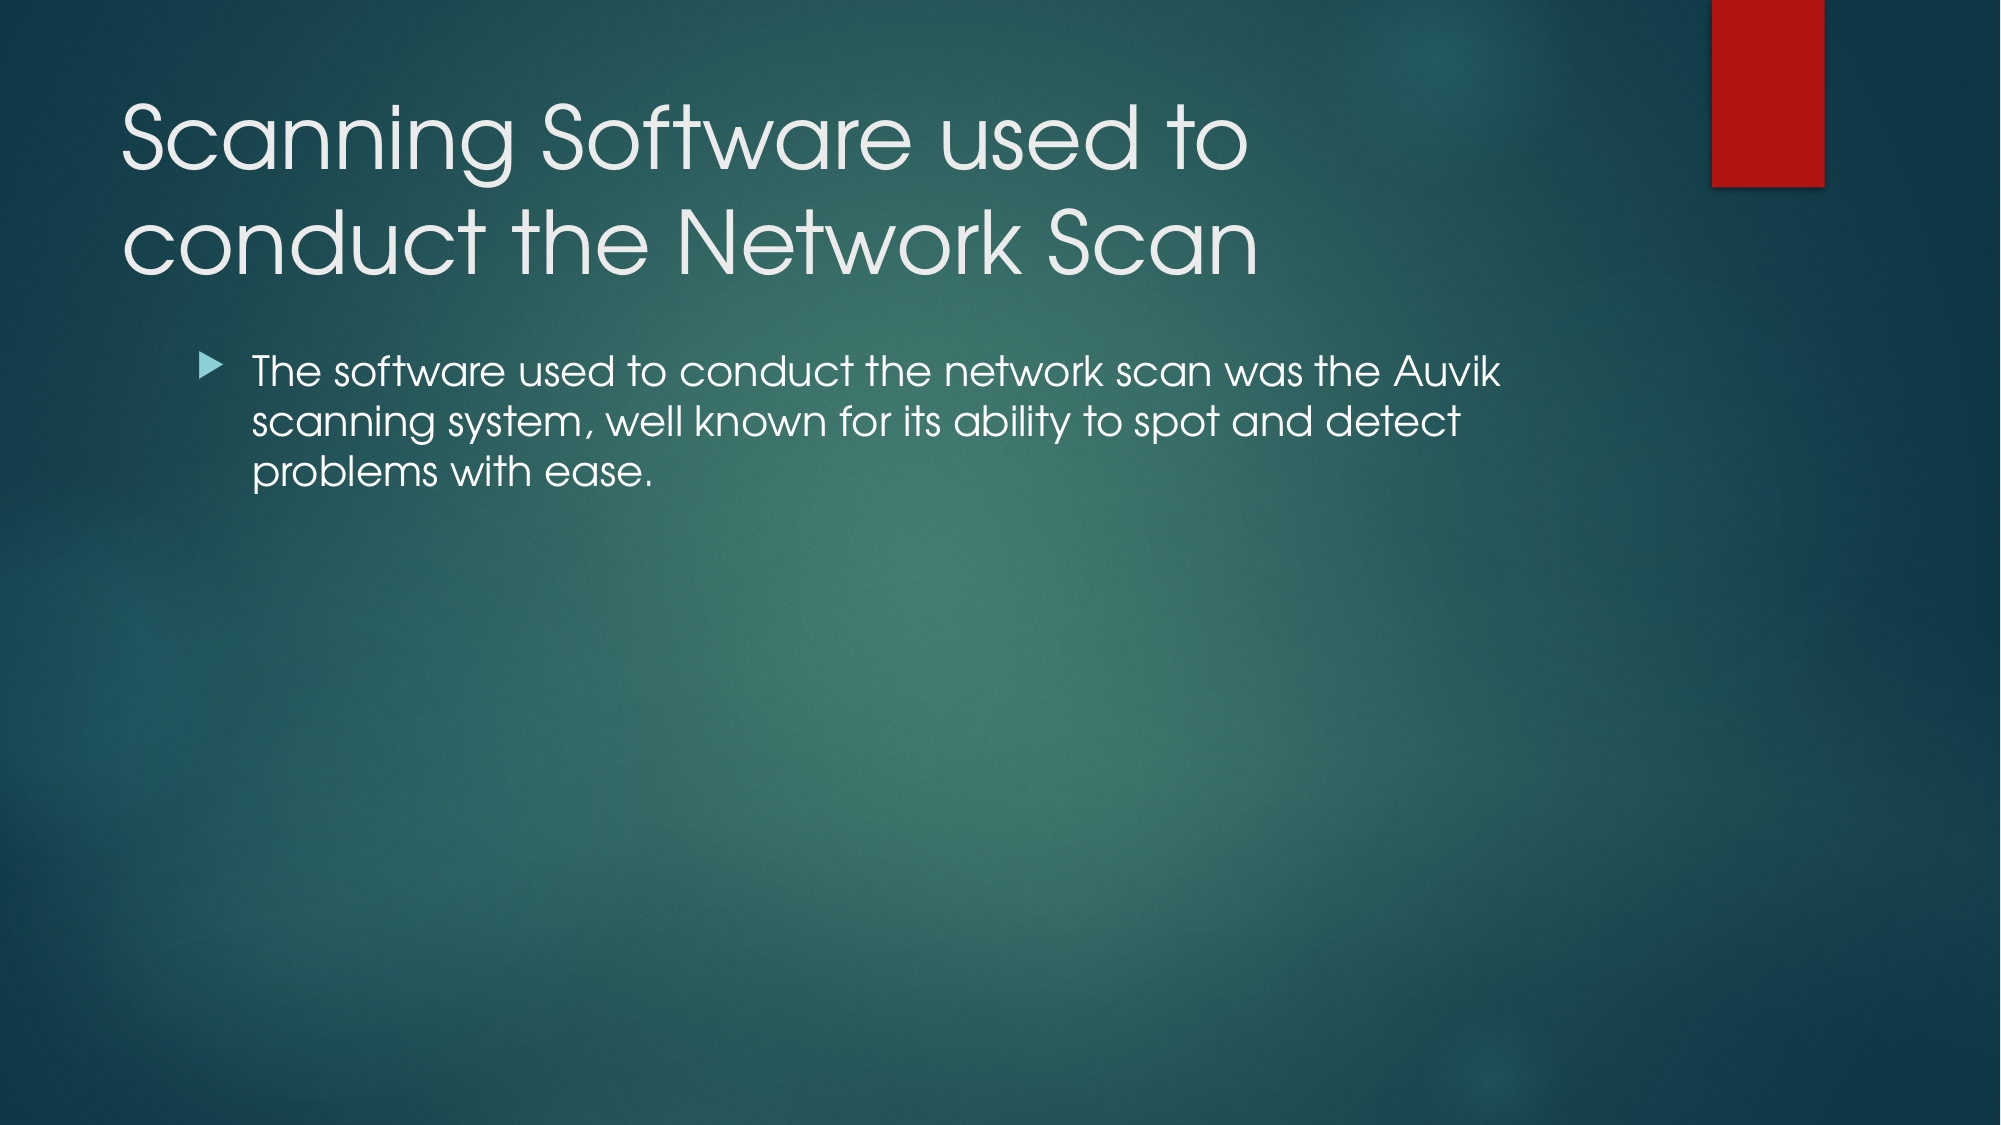

# Scanning Software used to conduct the Network Scan
The software used to conduct the network scan was the Auvik scanning system, well known for its ability to spot and detect problems with ease.